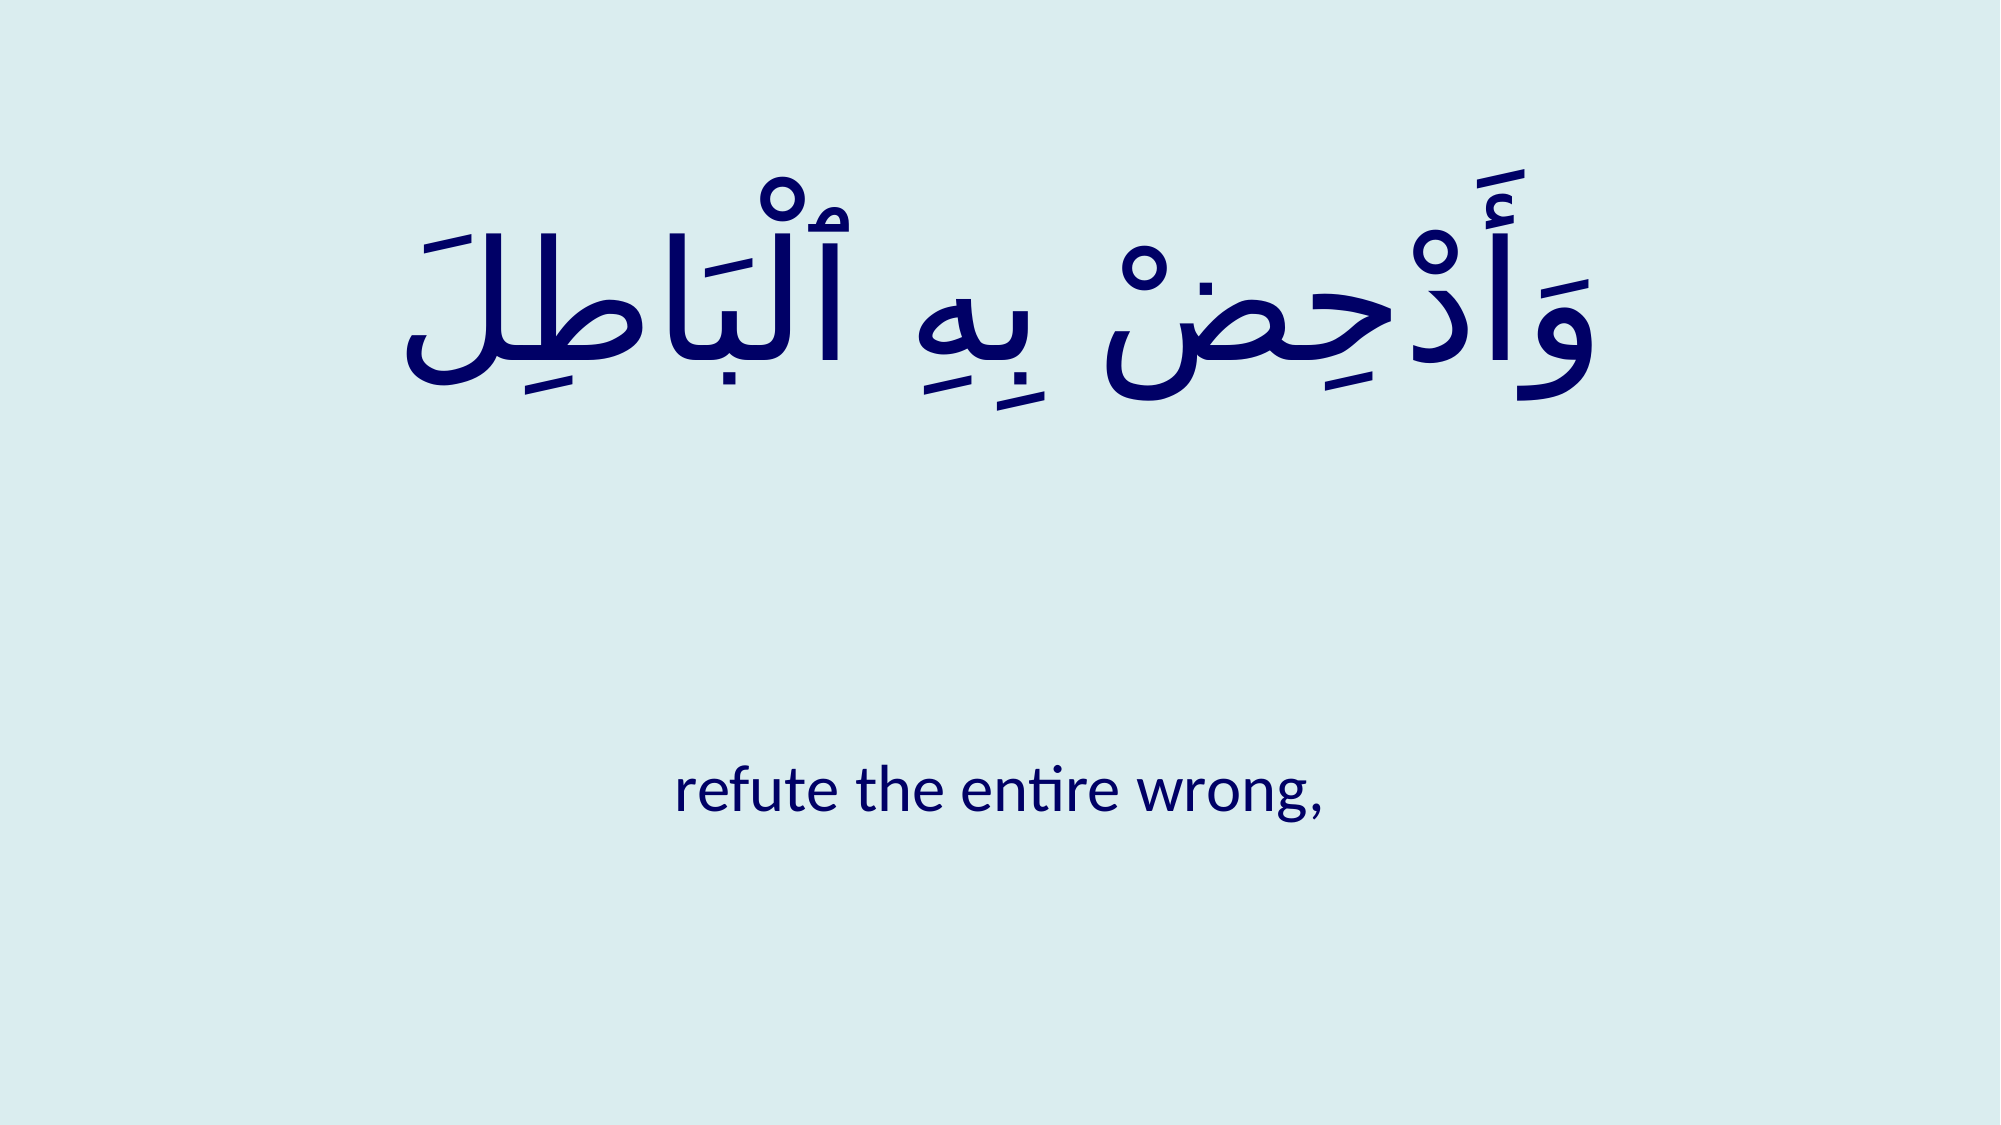

# وَأَدْحِضْ بِهِ ٱلْبَاطِلَ
refute the entire wrong,